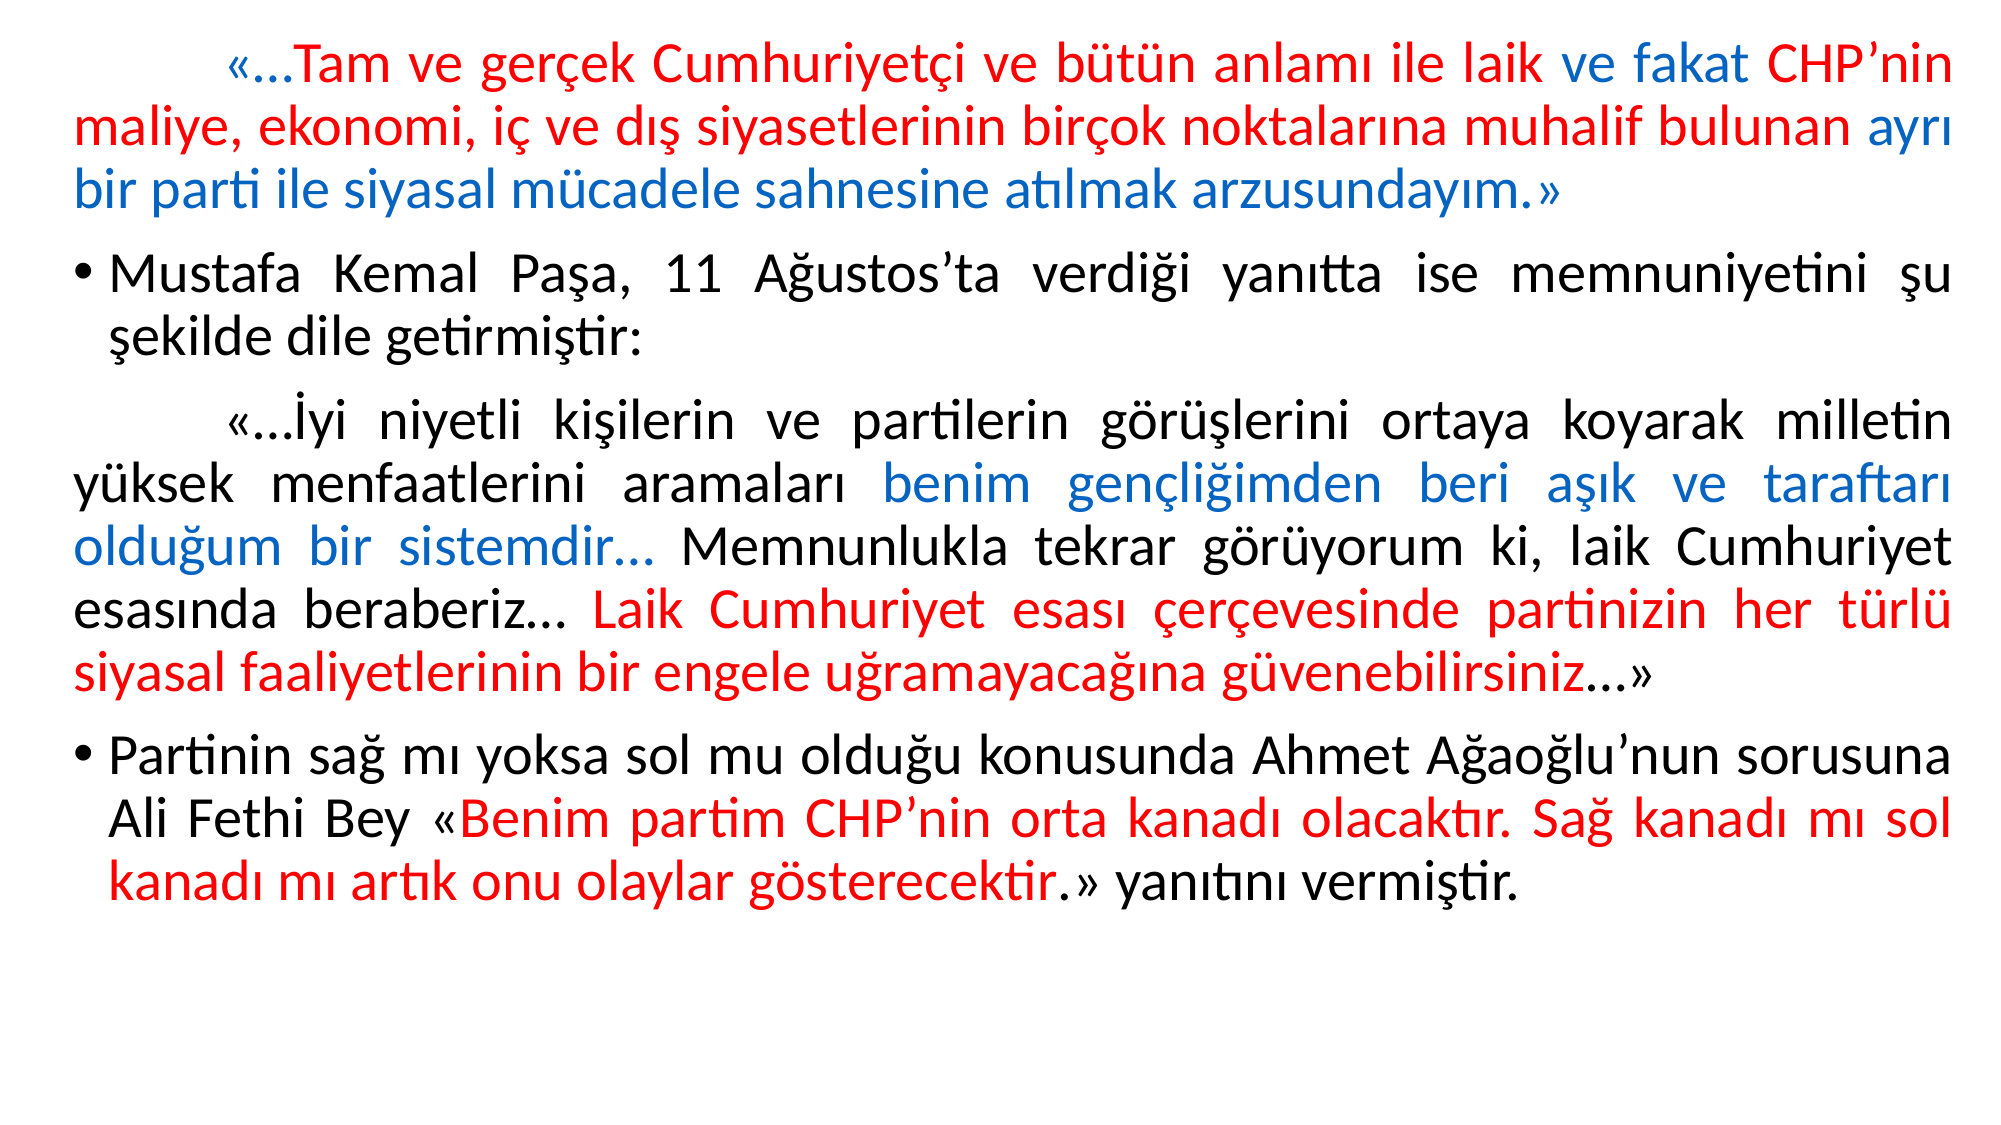

«…Tam ve gerçek Cumhuriyetçi ve bütün anlamı ile laik ve fakat CHP’nin maliye, ekonomi, iç ve dış siyasetlerinin birçok noktalarına muhalif bulunan ayrı bir parti ile siyasal mücadele sahnesine atılmak arzusundayım.»
Mustafa Kemal Paşa, 11 Ağustos’ta verdiği yanıtta ise memnuniyetini şu şekilde dile getirmiştir:
	«…İyi niyetli kişilerin ve partilerin görüşlerini ortaya koyarak milletin yüksek menfaatlerini aramaları benim gençliğimden beri aşık ve taraftarı olduğum bir sistemdir… Memnunlukla tekrar görüyorum ki, laik Cumhuriyet esasında beraberiz… Laik Cumhuriyet esası çerçevesinde partinizin her türlü siyasal faaliyetlerinin bir engele uğramayacağına güvenebilirsiniz…»
Partinin sağ mı yoksa sol mu olduğu konusunda Ahmet Ağaoğlu’nun sorusuna Ali Fethi Bey «Benim partim CHP’nin orta kanadı olacaktır. Sağ kanadı mı sol kanadı mı artık onu olaylar gösterecektir.» yanıtını vermiştir.